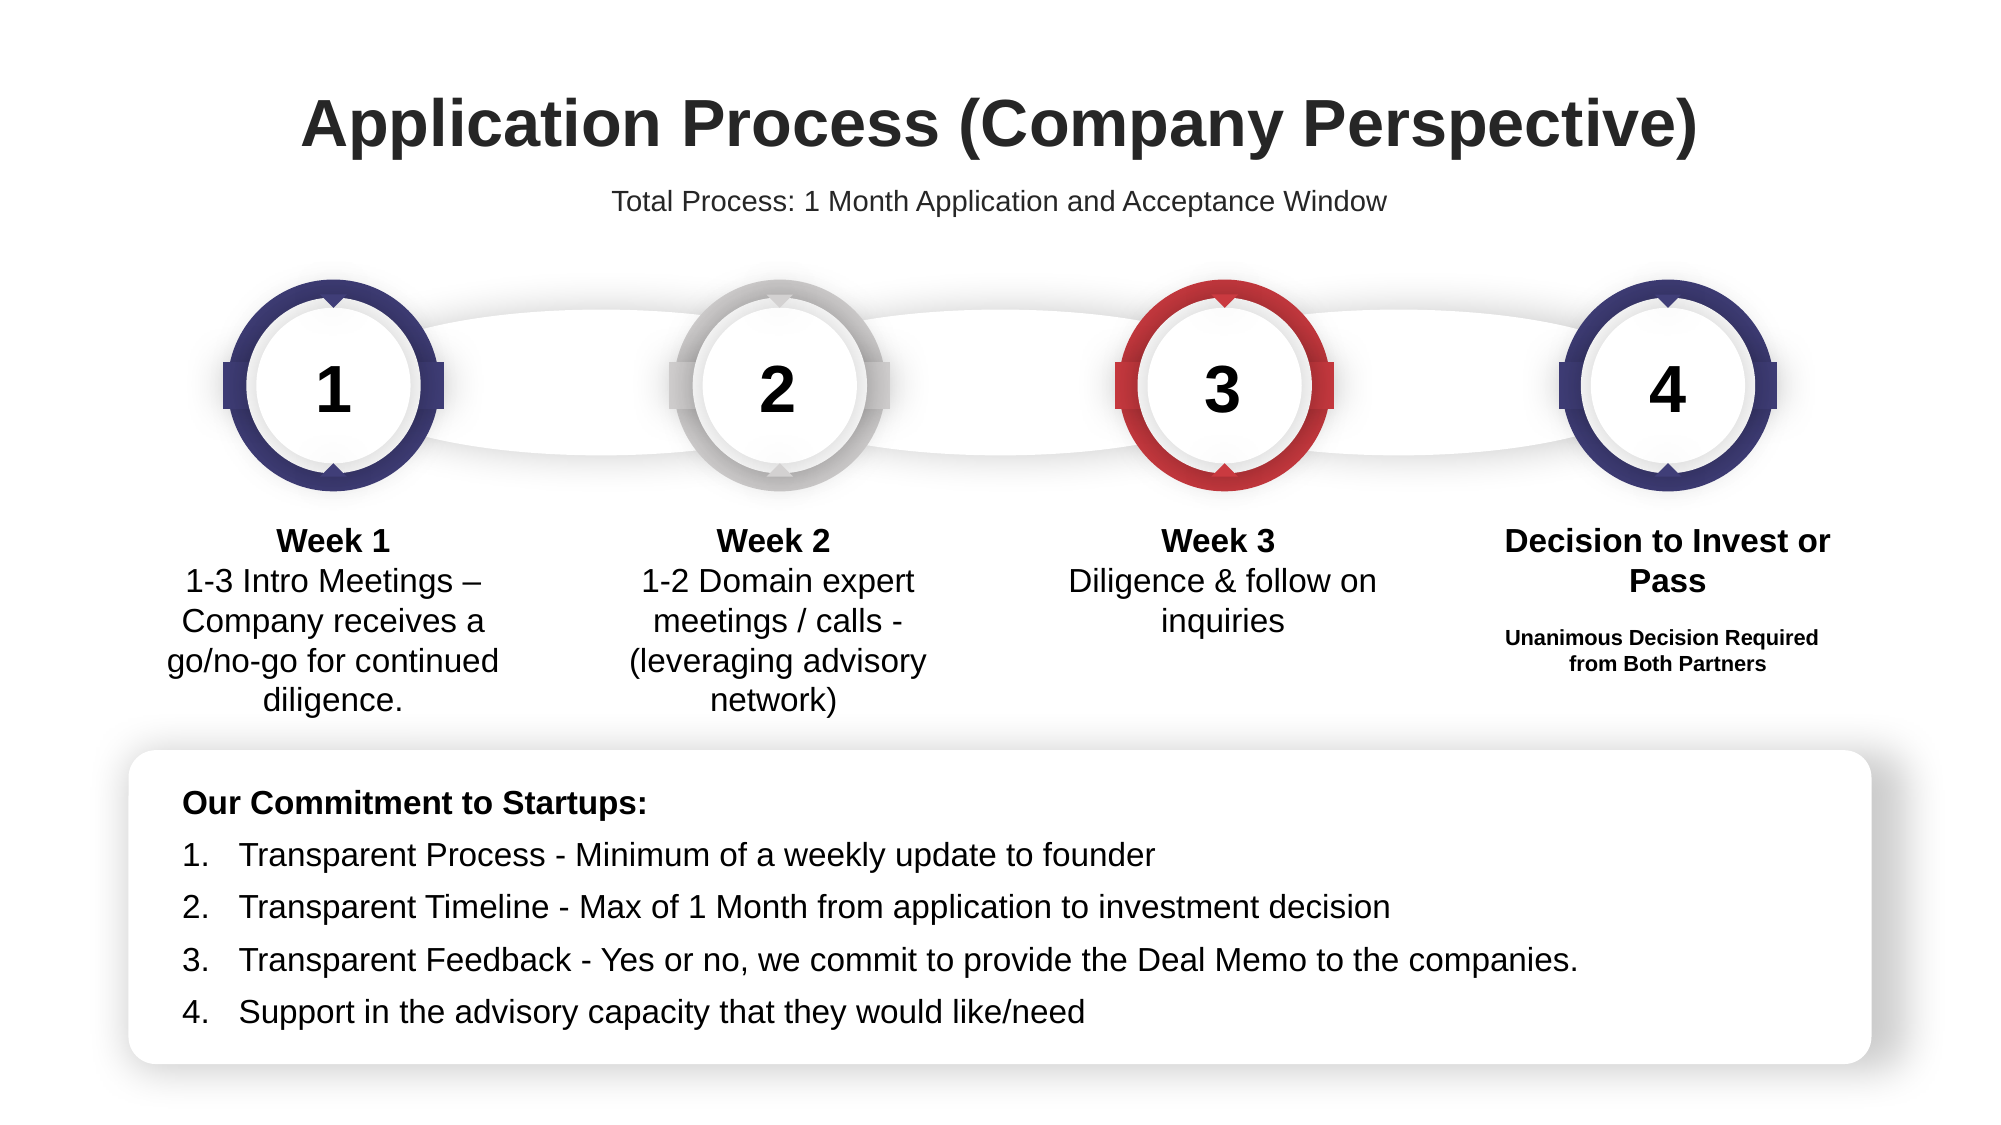

Application Process (Company Perspective)
Total Process: 1 Month Application and Acceptance Window

1
2
3
4
Week 1
1-3 Intro Meetings – Company receives a go/no-go for continued diligence.
Week 2
1-2 Domain expert meetings / calls - (leveraging advisory network)
Week 3
Diligence & follow on inquiries
Decision to Invest or Pass
Unanimous Decision Required   from Both Partners

Our Commitment to Startups:
Transparent Process - Minimum of a weekly update to founder
Transparent Timeline - Max of 1 Month from application to investment decision
Transparent Feedback - Yes or no, we commit to provide the Deal Memo to the companies.
Support in the advisory capacity that they would like/need